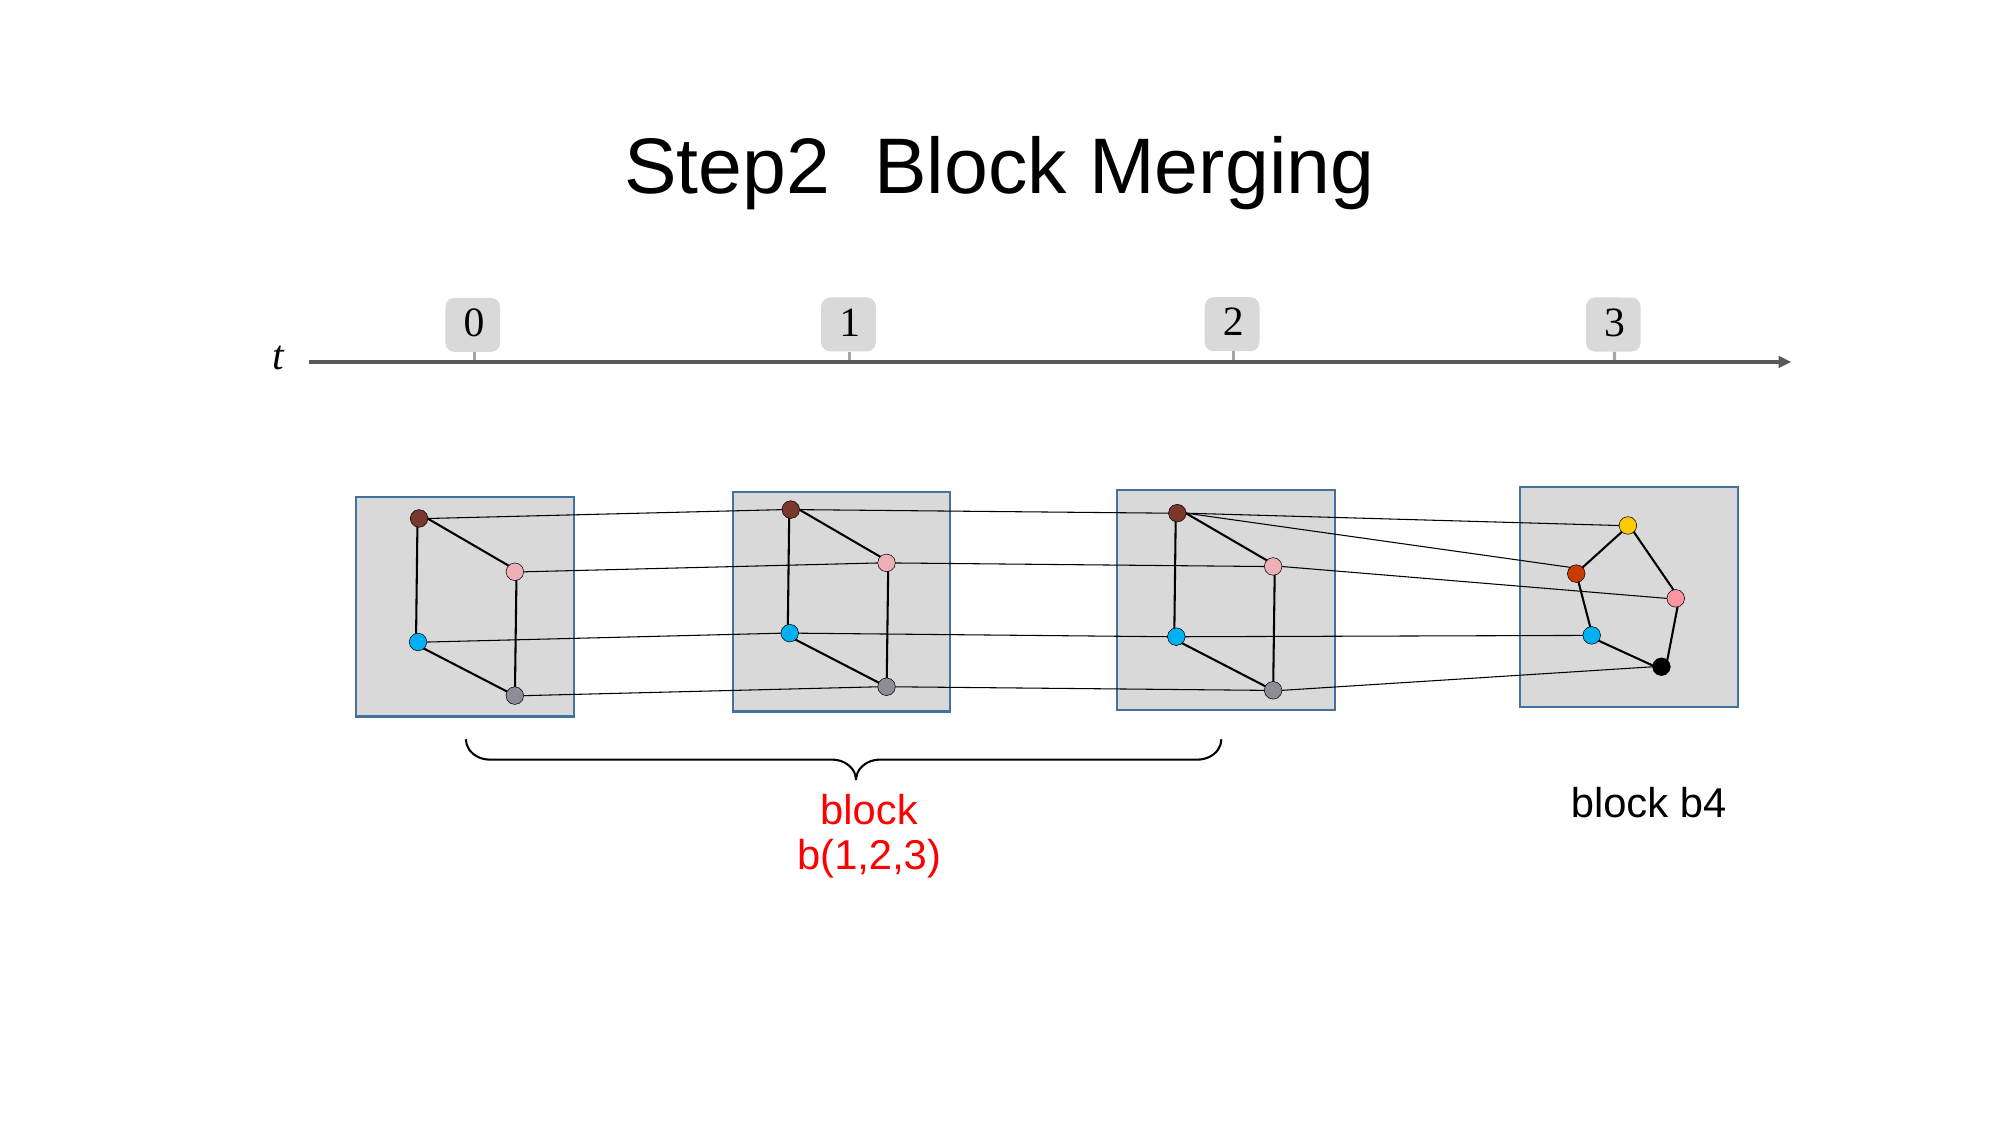

# Step2  Block Merging
2

1

3

0

t

block b4
block b(1,2,3)